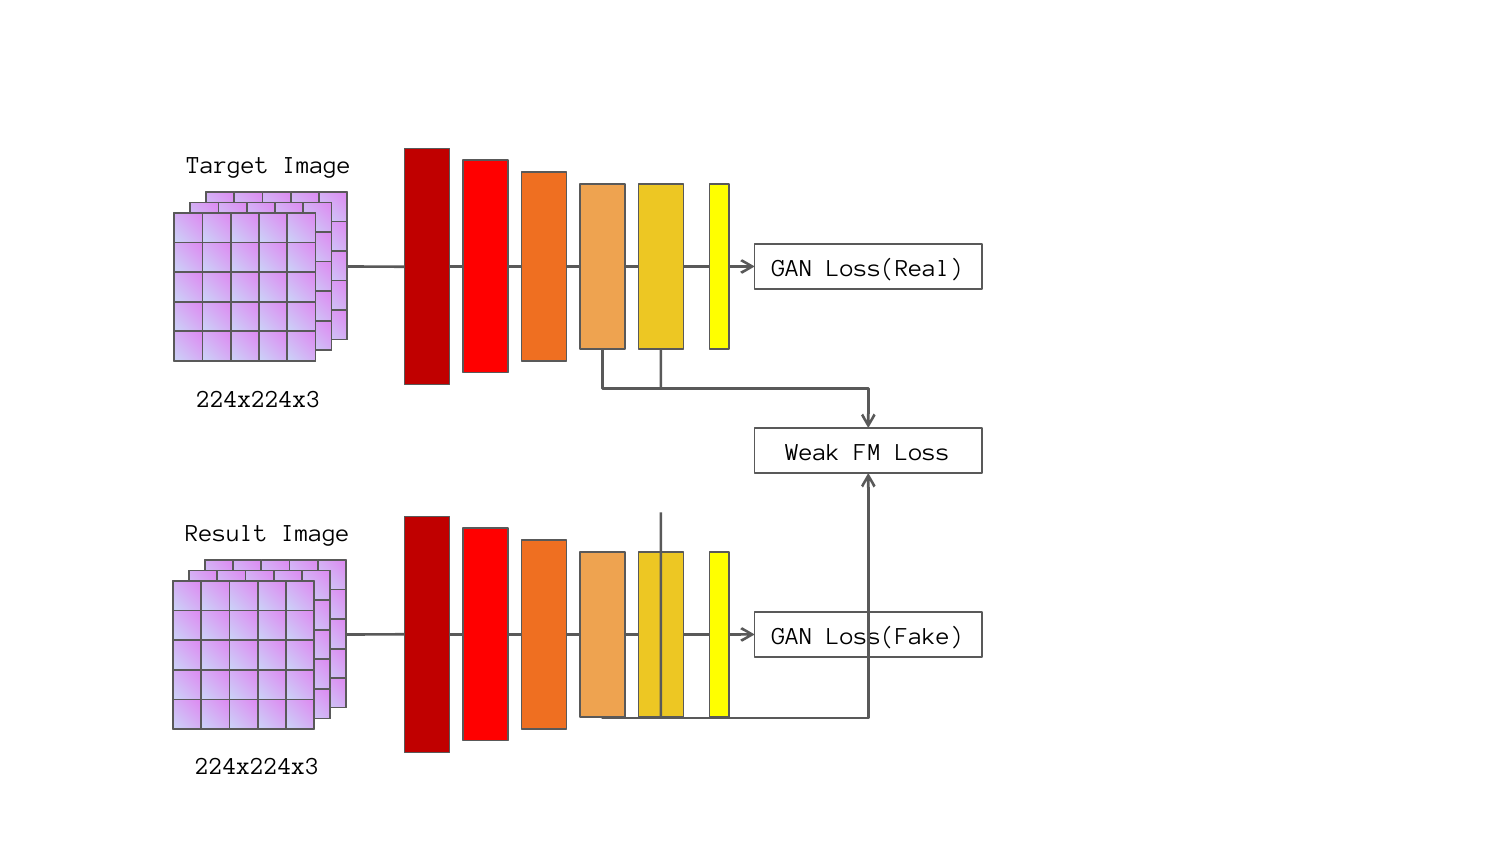

Target Image

GAN Loss(Real)

224x224x3
Weak FM Loss
Result Image

GAN Loss(Fake)

224x224x3